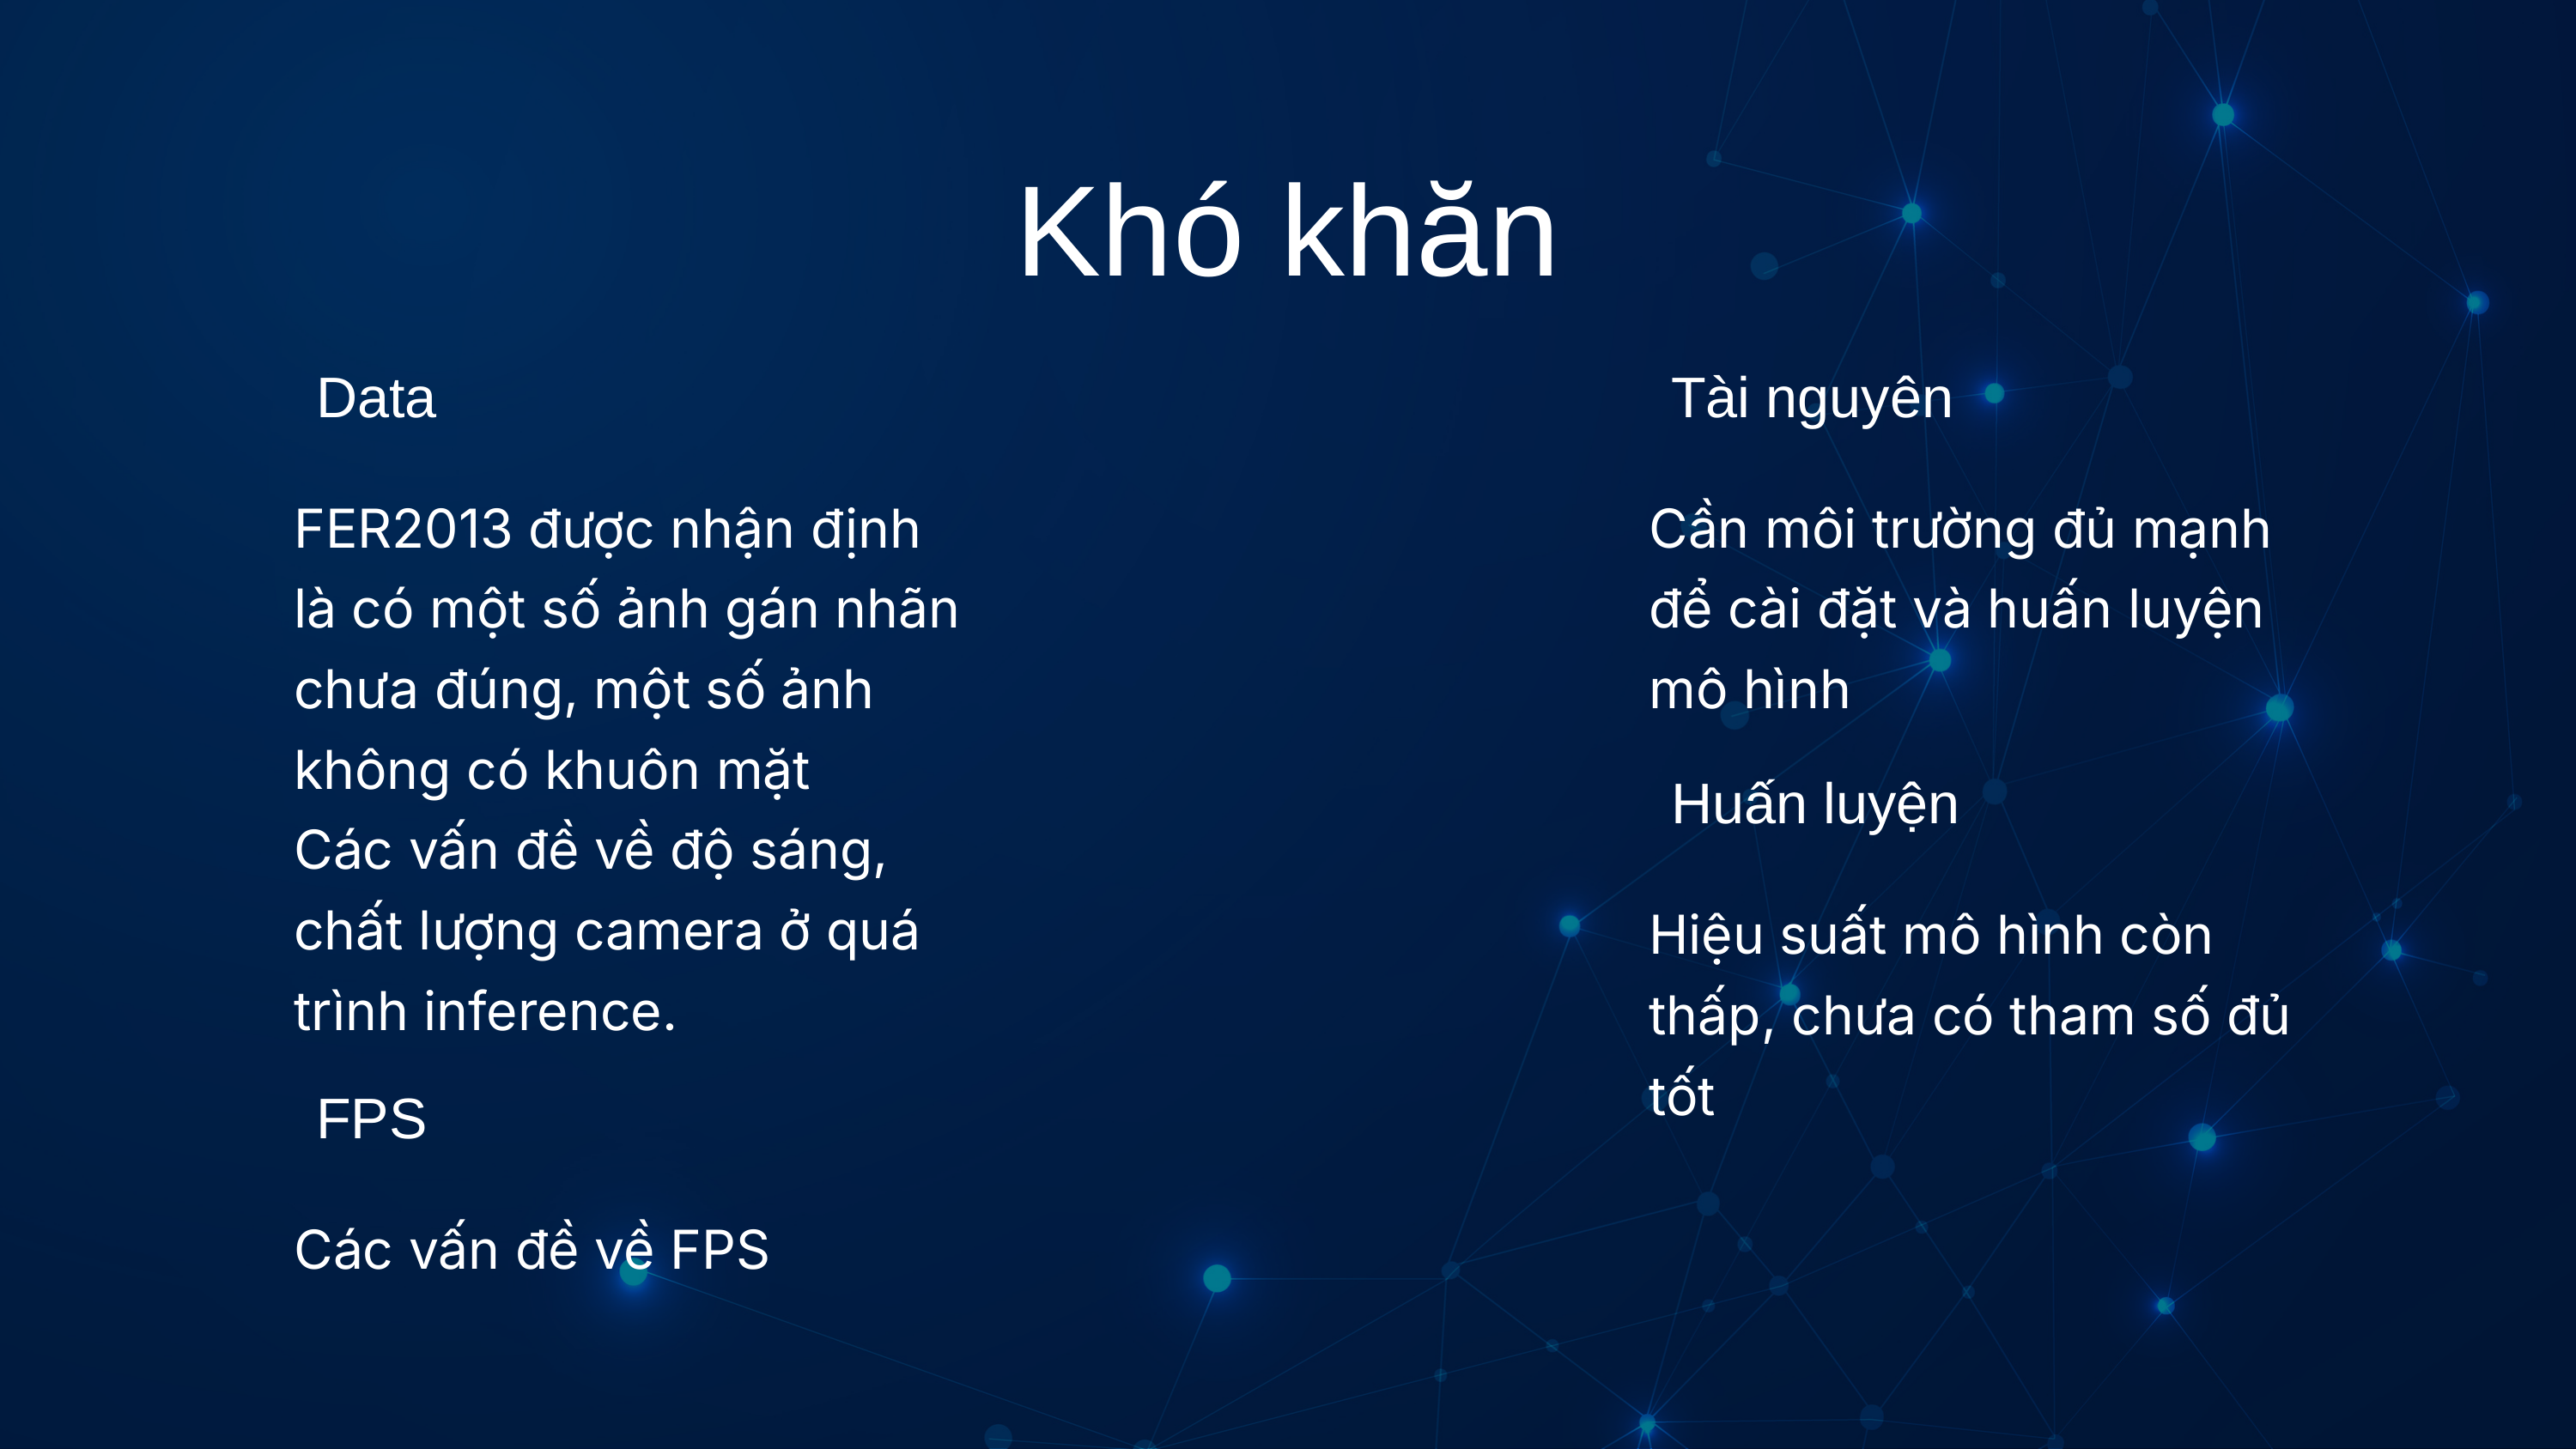

Khó khăn

Data
FER2013 được nhận định là có một số ảnh gán nhãn chưa đúng, một số ảnh không có khuôn mặt
Các vấn đề về độ sáng, chất lượng camera ở quá trình inference.
Tài nguyên
Cần môi trường đủ mạnh để cài đặt và huấn luyện mô hình
Huấn luyện
Hiệu suất mô hình còn thấp, chưa có tham số đủ tốt
FPS
Các vấn đề về FPS